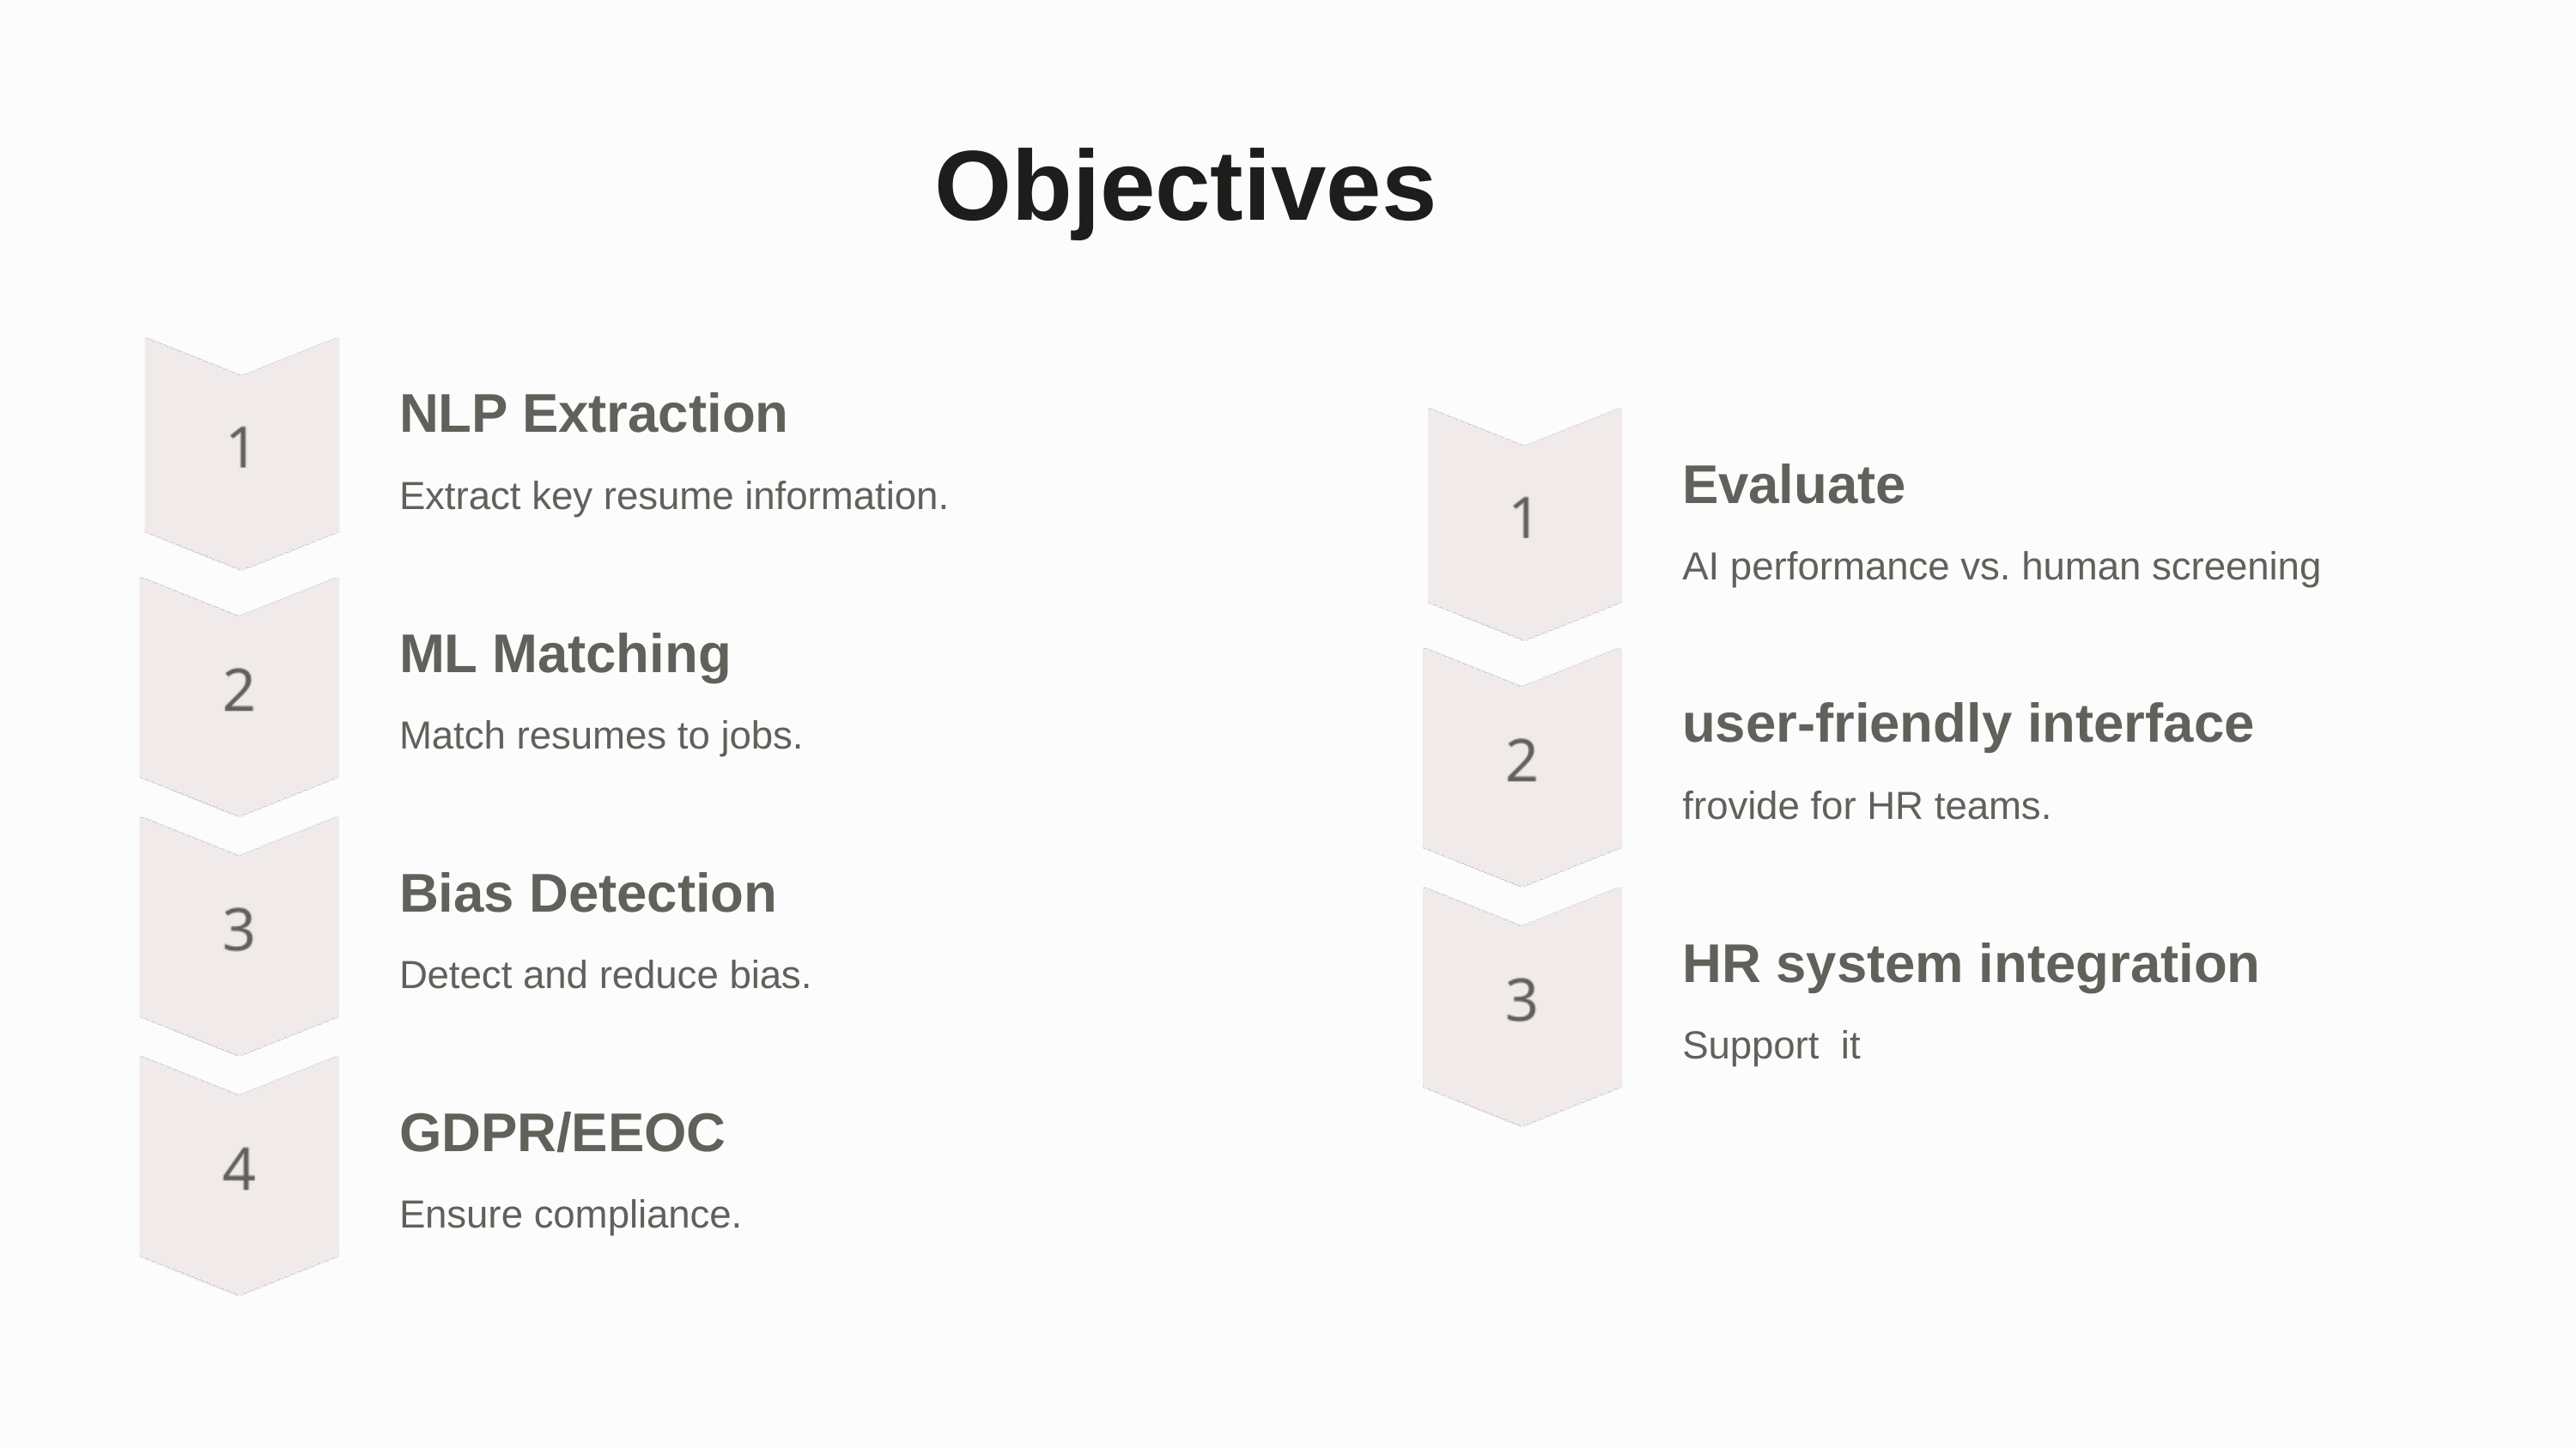

Objectives

NLP Extraction

Evaluate

Extract key resume information.

AI performance vs. human screening

ML Matching

user-friendly interface

Match resumes to jobs.

frovide for HR teams.

Bias Detection

HR system integration

Detect and reduce bias.

Support  it

GDPR/EEOC

Ensure compliance.